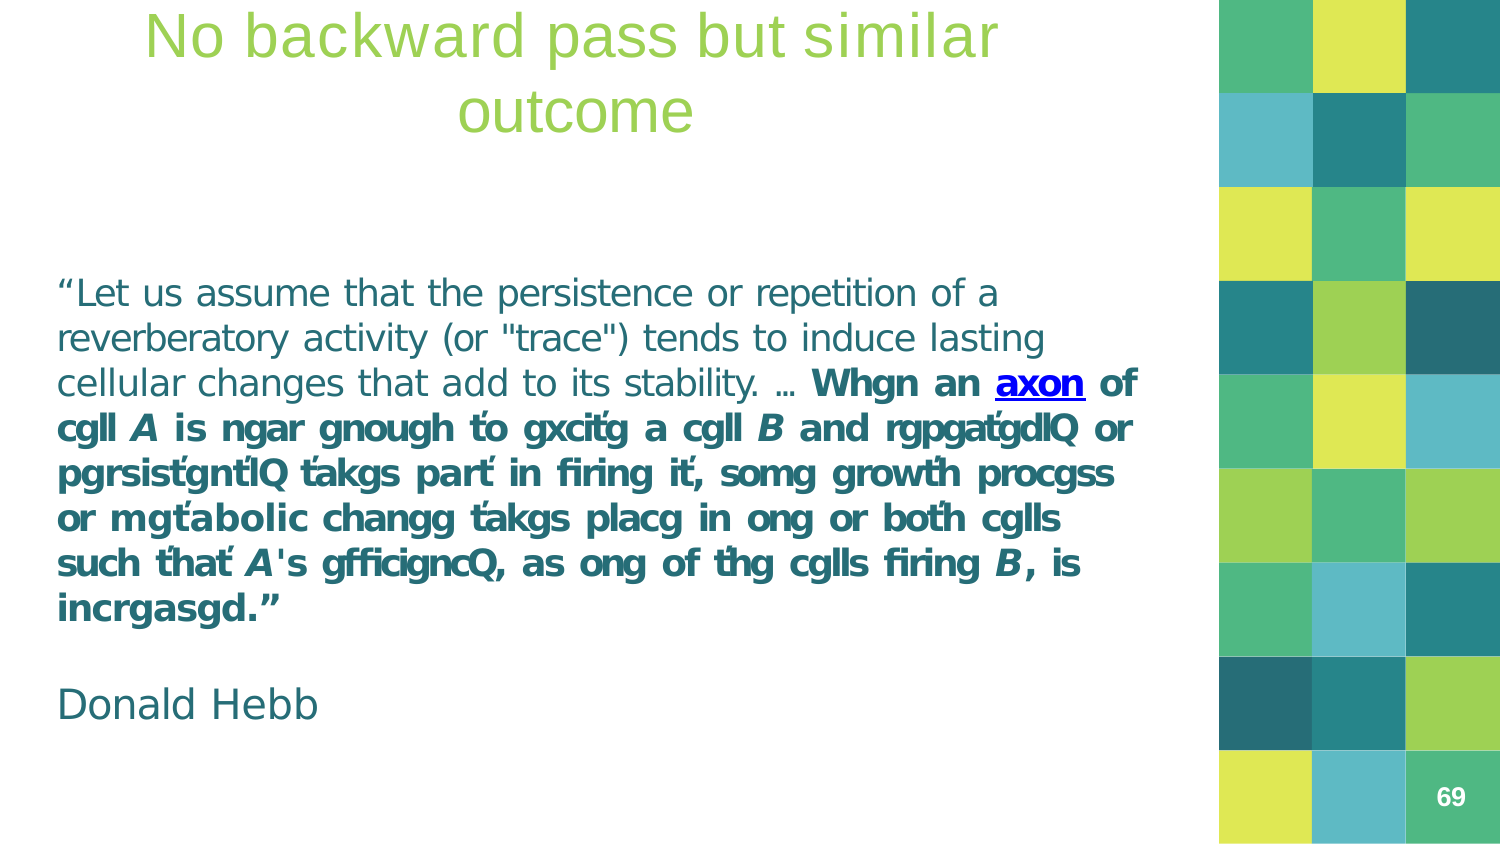

# No backward pass but similar outcome
“Let us assume that the persistence or repetition of a reverberatory activity (or "trace") tends to induce lasting cellular changes that add to its stability. ... Whgn an axon of cgll A is ngar gnough ťo gxciťg a cgll B and rgpgaťgdlQ or pgrsisťgnťlQ ťakgs parť in firing iť, somg growťh procgss or mgťabolic changg ťakgs placg in ong or boťh cglls such ťhať A's gfficigncQ, as ong of ťhg cglls firing B, is incrgasgd.”

Donald Hebb
69